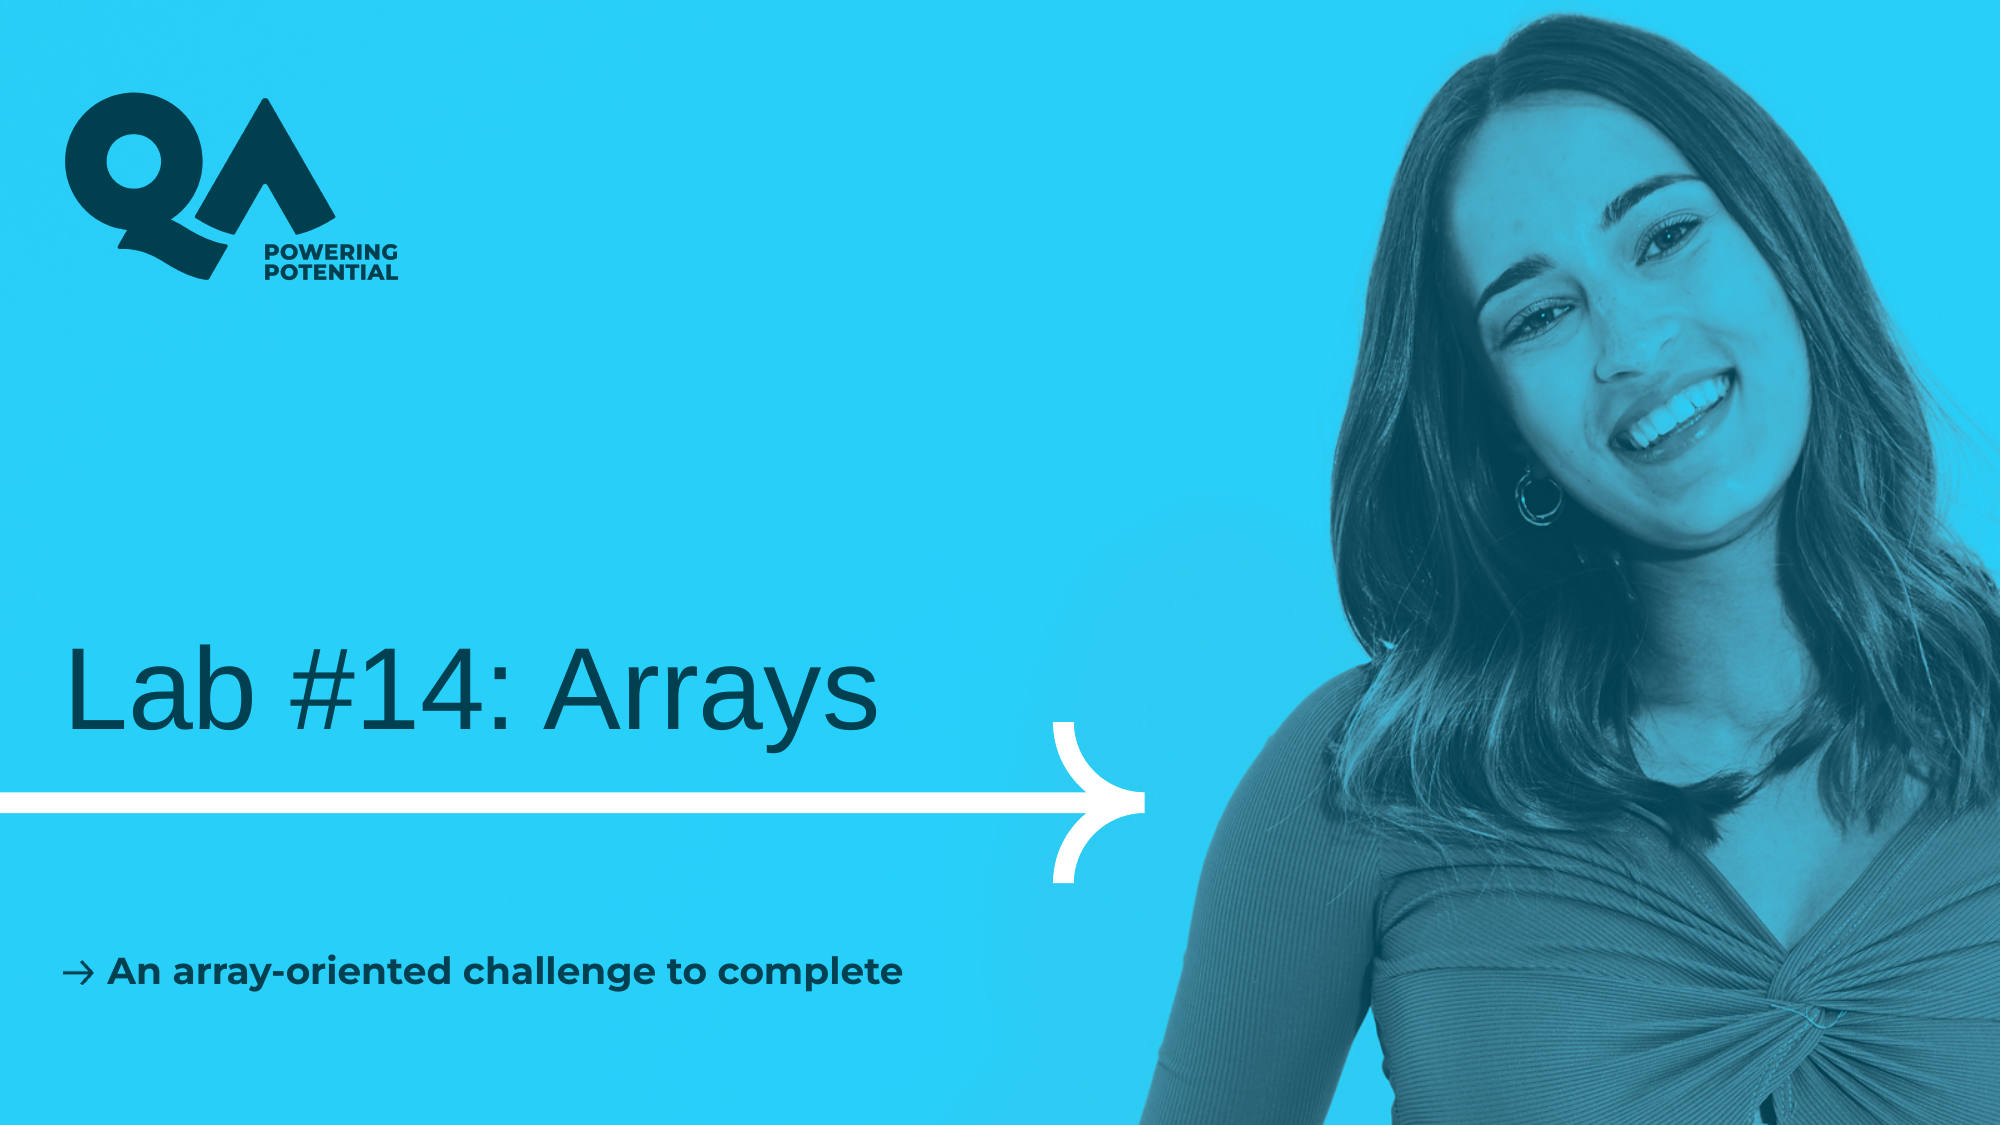

# Lab #14: Arrays
An array-oriented challenge to complete